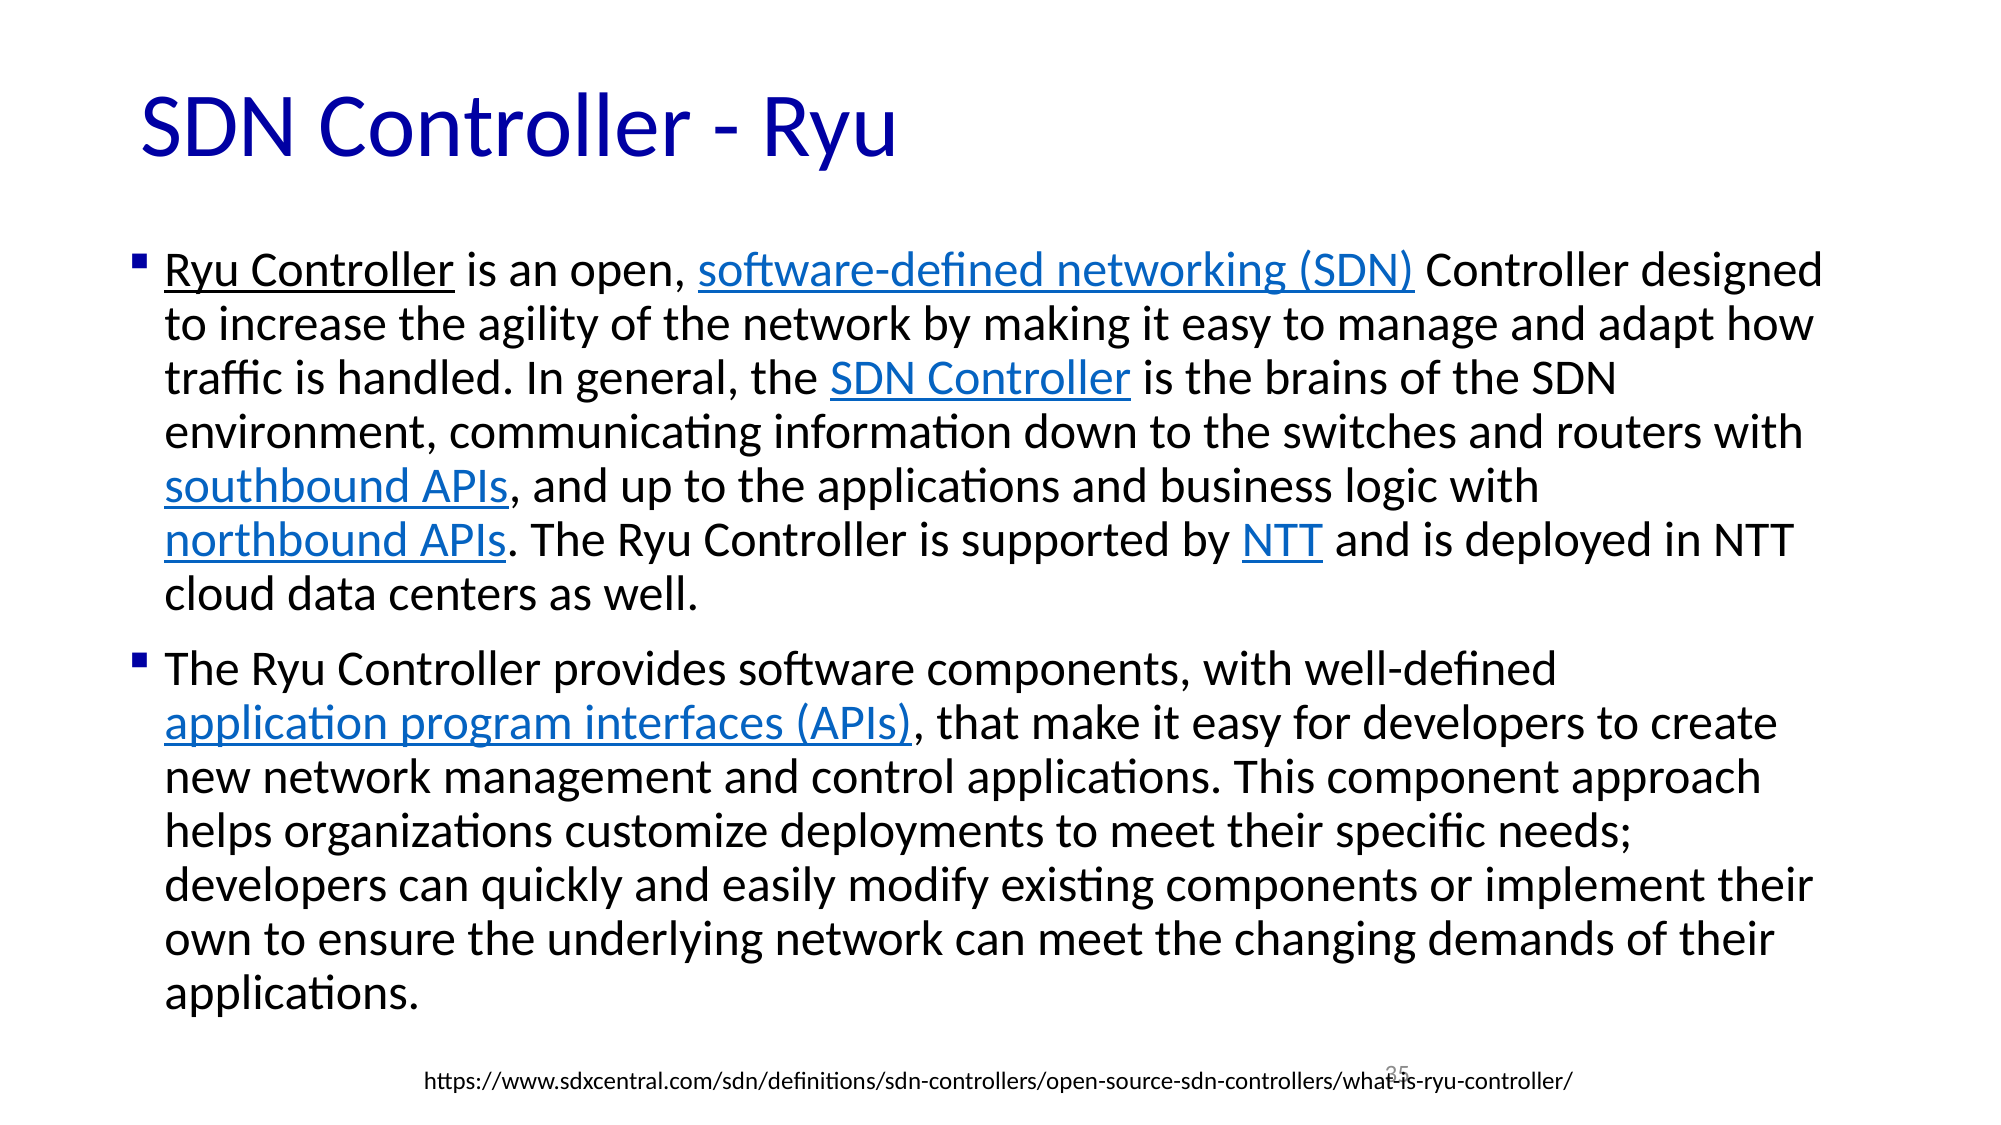

# SDN Controller - Ryu
Ryu Controller is an open, software-defined networking (SDN) Controller designed to increase the agility of the network by making it easy to manage and adapt how traffic is handled. In general, the SDN Controller is the brains of the SDN environment, communicating information down to the switches and routers with southbound APIs, and up to the applications and business logic with northbound APIs. The Ryu Controller is supported by NTT and is deployed in NTT cloud data centers as well.
The Ryu Controller provides software components, with well-defined application program interfaces (APIs), that make it easy for developers to create new network management and control applications. This component approach helps organizations customize deployments to meet their specific needs; developers can quickly and easily modify existing components or implement their own to ensure the underlying network can meet the changing demands of their applications.
35
https://www.sdxcentral.com/sdn/definitions/sdn-controllers/open-source-sdn-controllers/what-is-ryu-controller/